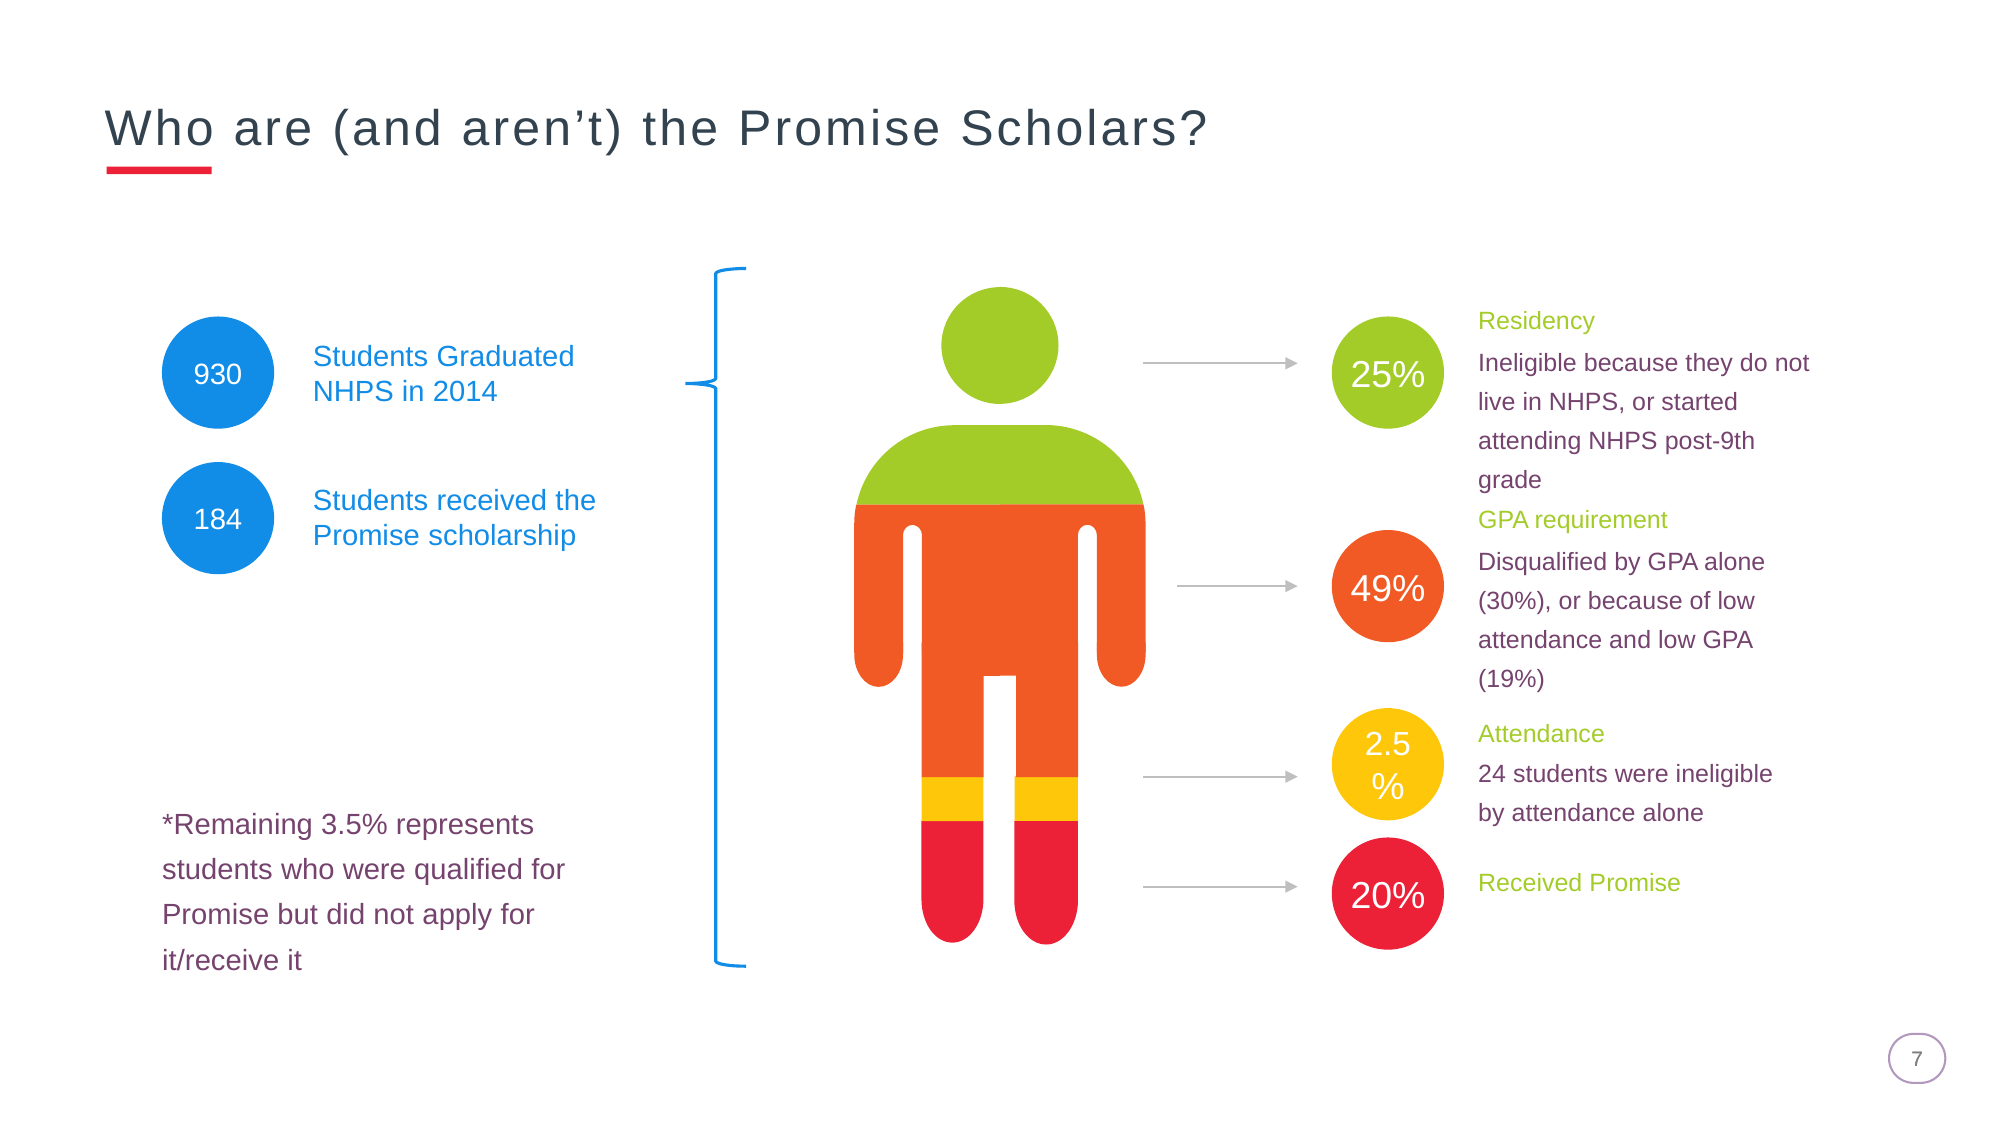

Who are (and aren’t) the Promise Scholars?

Residency
25%
Ineligible because they do not live in NHPS, or started attending NHPS post-9th grade
930
Students Graduated NHPS in 2014
184
Students received the Promise scholarship
GPA requirement

49%
Disqualified by GPA alone (30%), or because of low attendance and low GPA (19%)
2.5%
Attendance
24 students were ineligible by attendance alone

*Remaining 3.5% represents students who were qualified for Promise but did not apply for it/receive it

20%
Received Promise

7
7